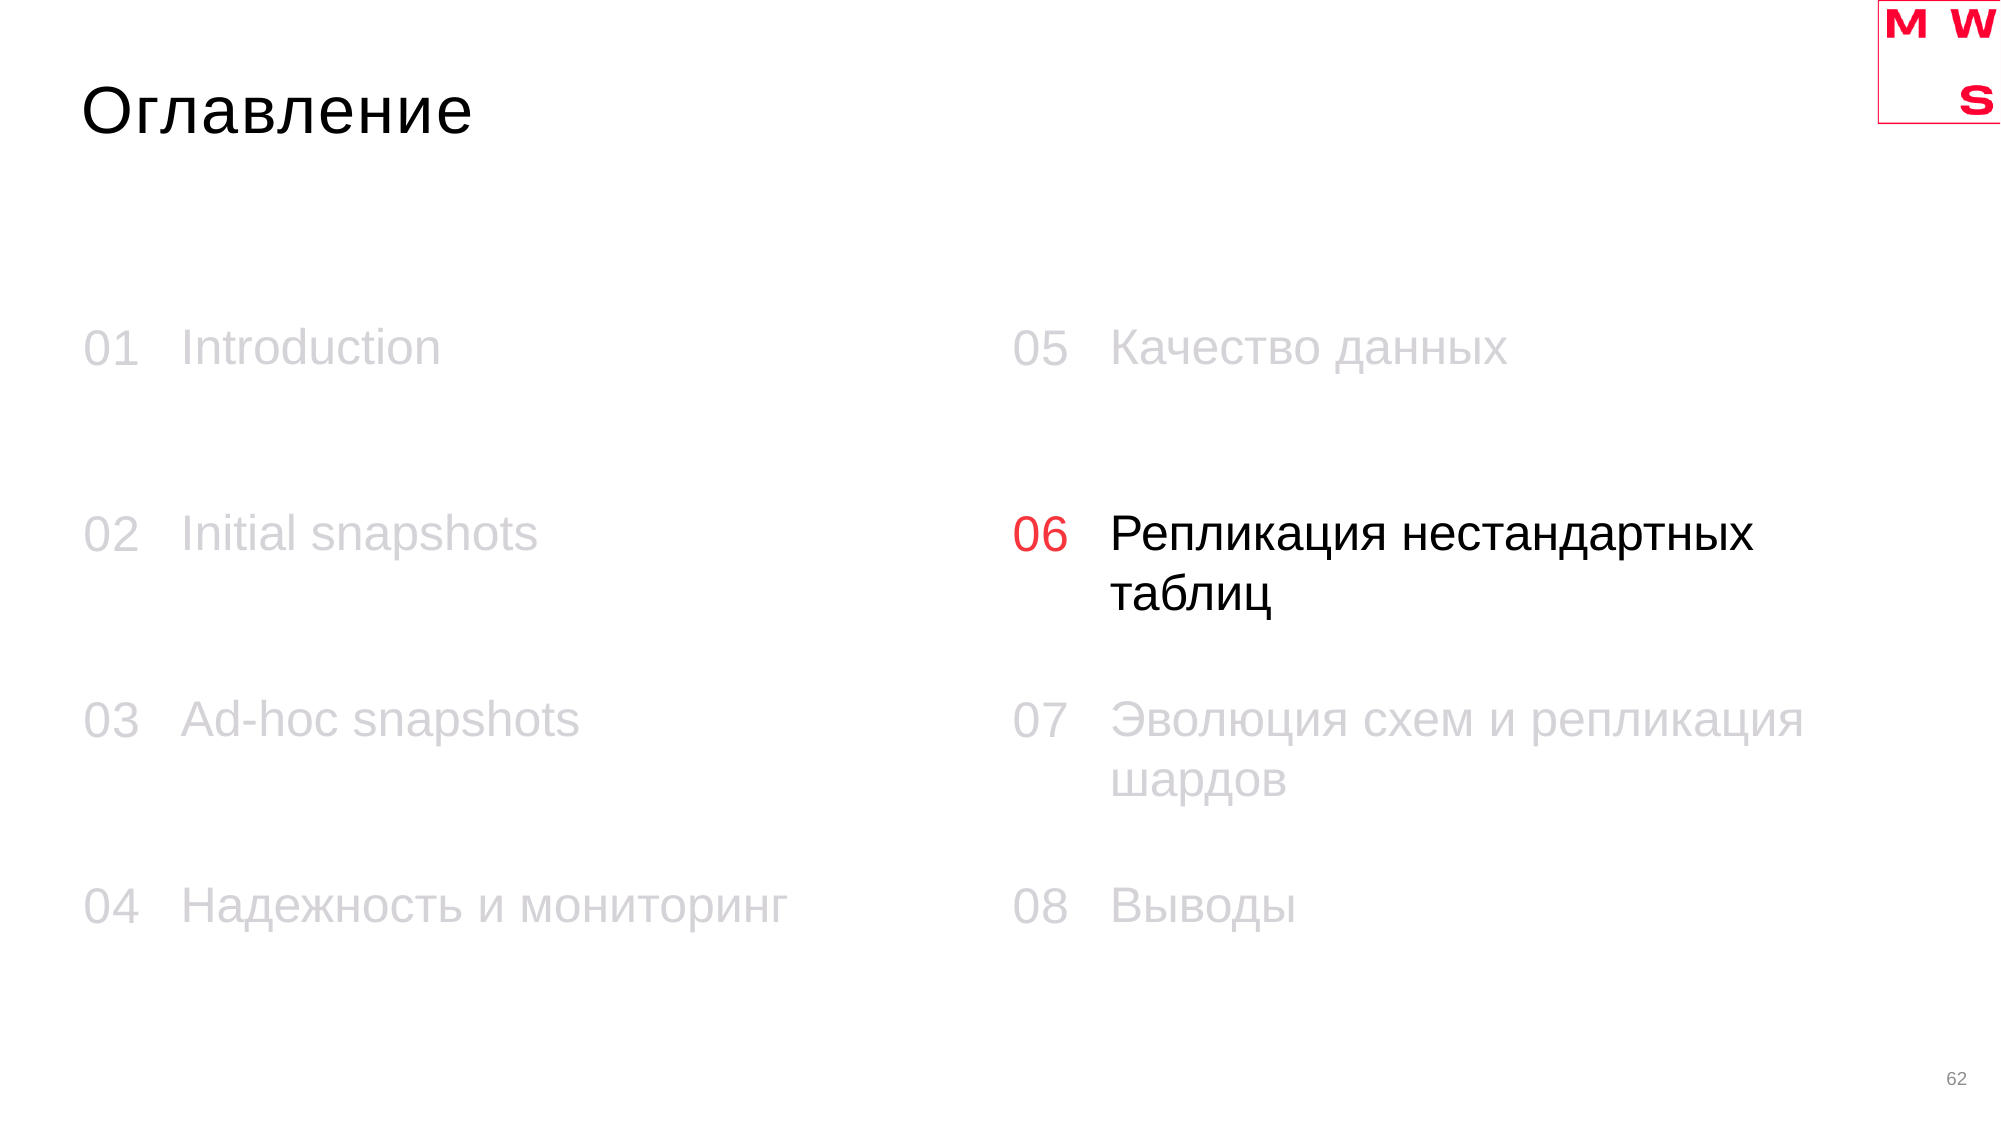

# Оглавление
Introduction
Качество данных
01
05
Initial snapshots

Репликация нестандартных таблиц
02
06
Ad-hoc snapshots
Эволюция схем и репликация шардов
03
07
Надежность и мониторинг
Выводы
04
08

62